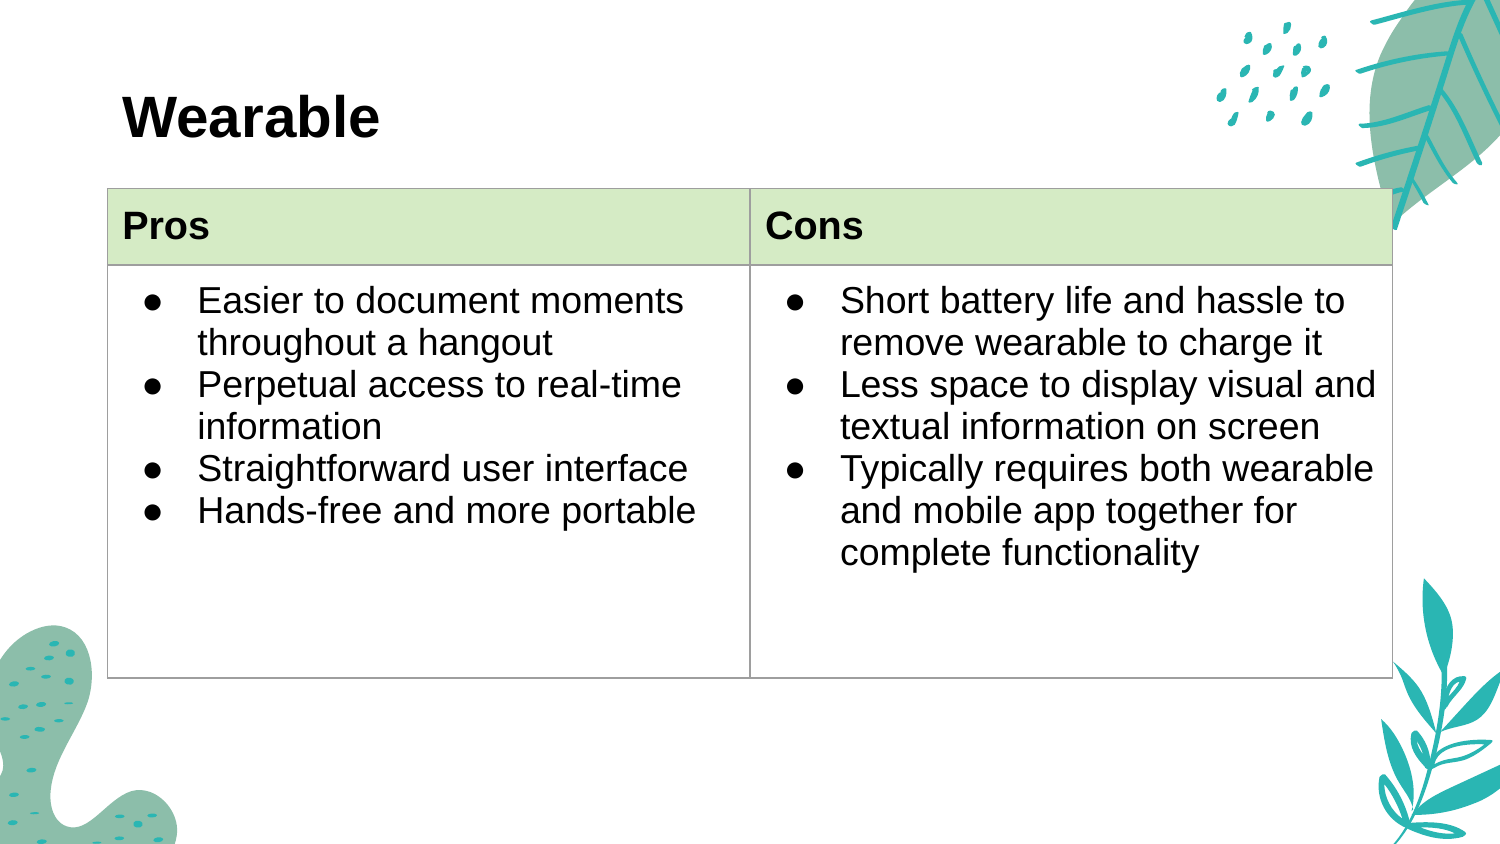

# Wearable
| Pros | Cons |
| --- | --- |
| Easier to document moments throughout a hangout Perpetual access to real-time information Straightforward user interface Hands-free and more portable | Short battery life and hassle to remove wearable to charge it Less space to display visual and textual information on screen Typically requires both wearable and mobile app together for complete functionality |